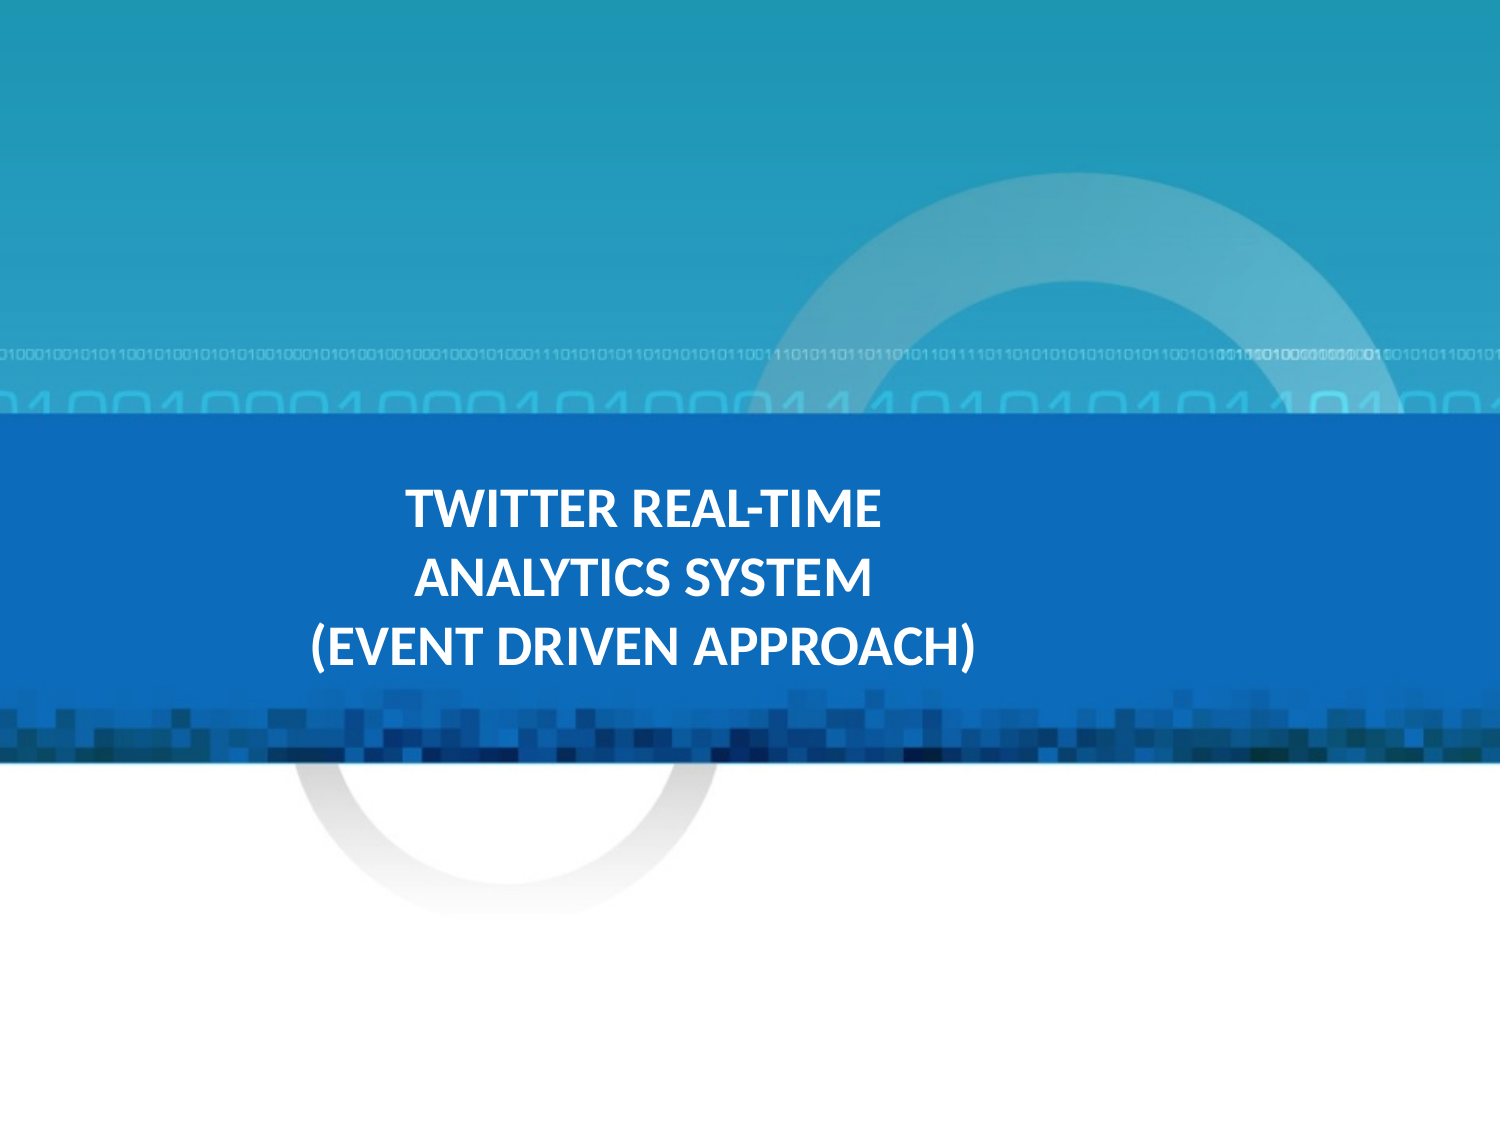

# Twitter Real-time Analytics System (Event Driven Approach)
10